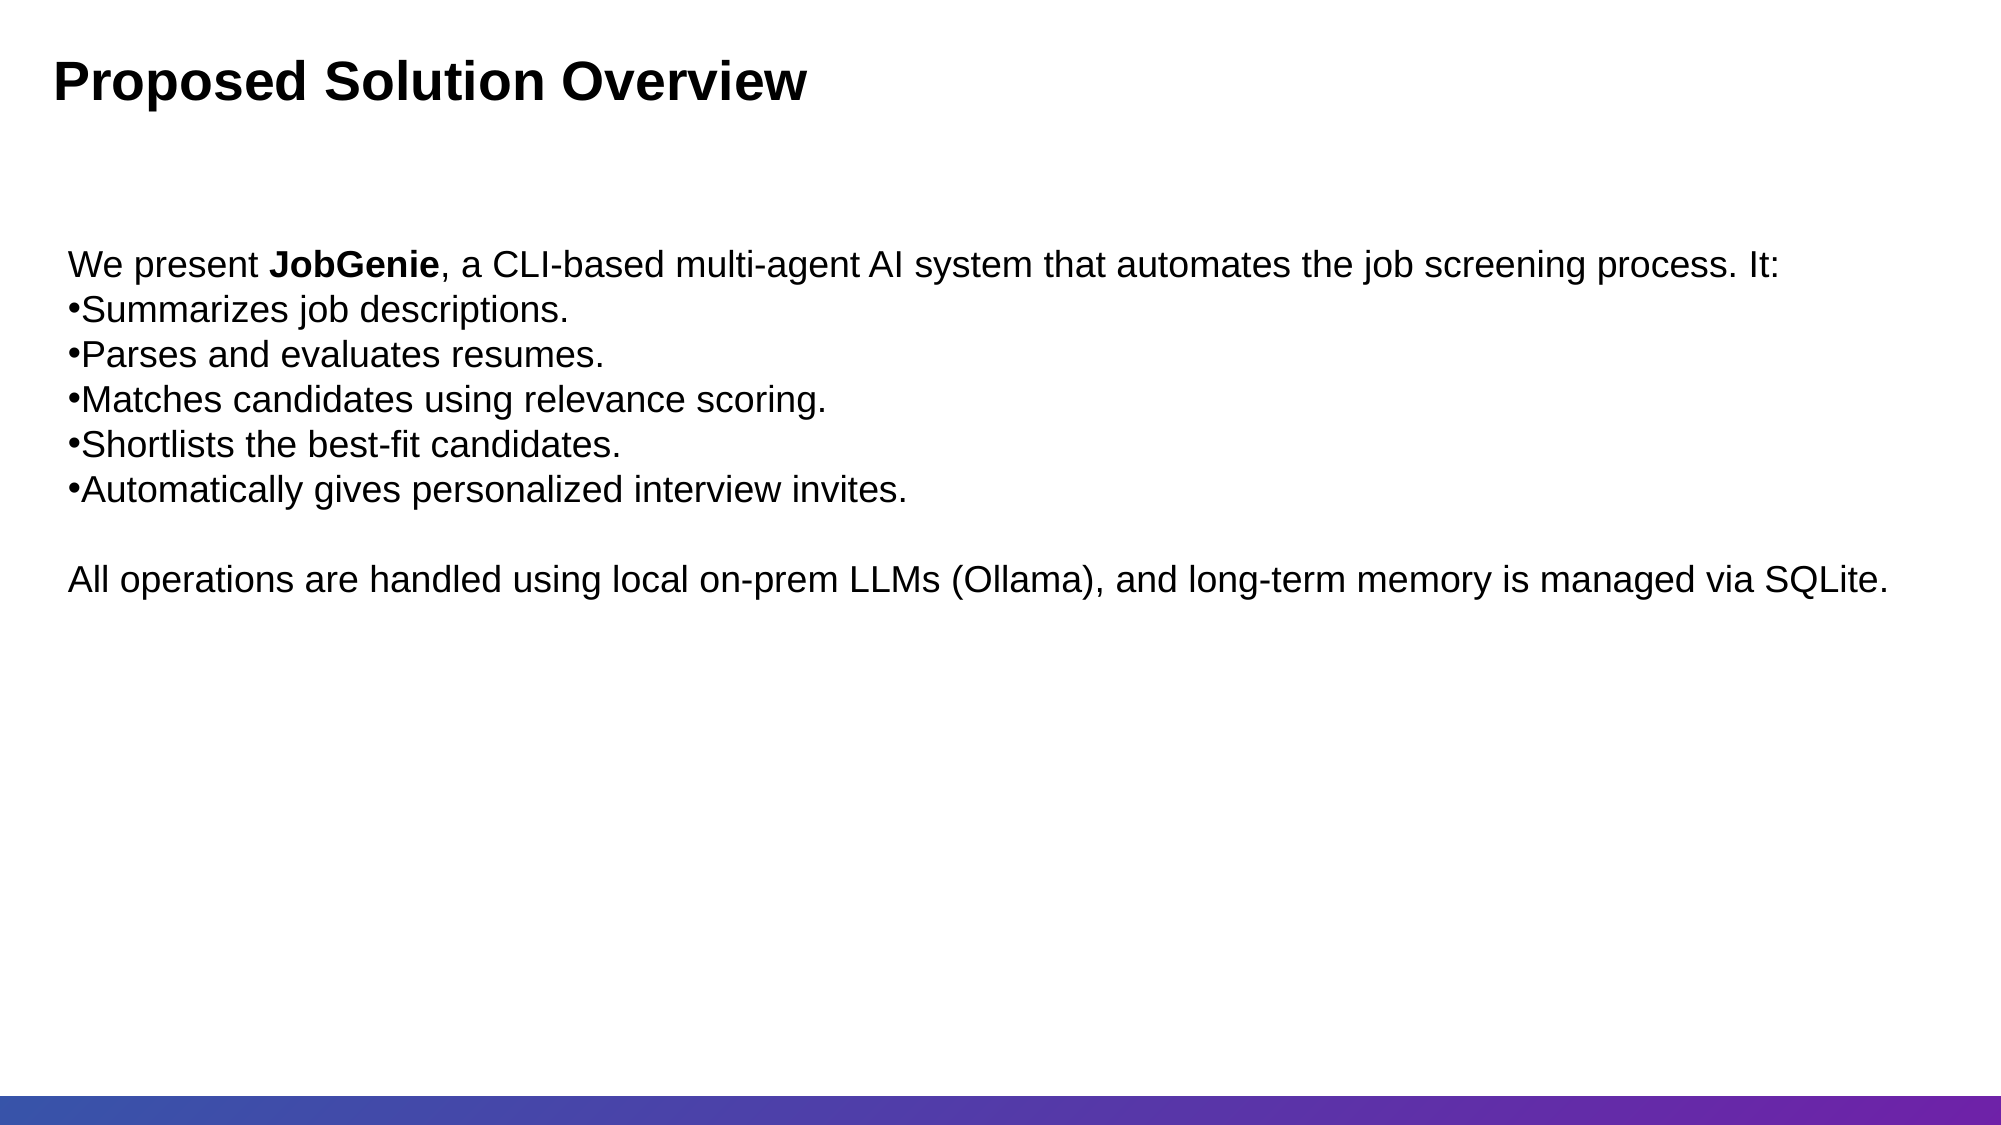

Proposed Solution Overview
We present JobGenie, a CLI-based multi-agent AI system that automates the job screening process. It:
Summarizes job descriptions.
Parses and evaluates resumes.
Matches candidates using relevance scoring.
Shortlists the best-fit candidates.
Automatically gives personalized interview invites.

All operations are handled using local on-prem LLMs (Ollama), and long-term memory is managed via SQLite.